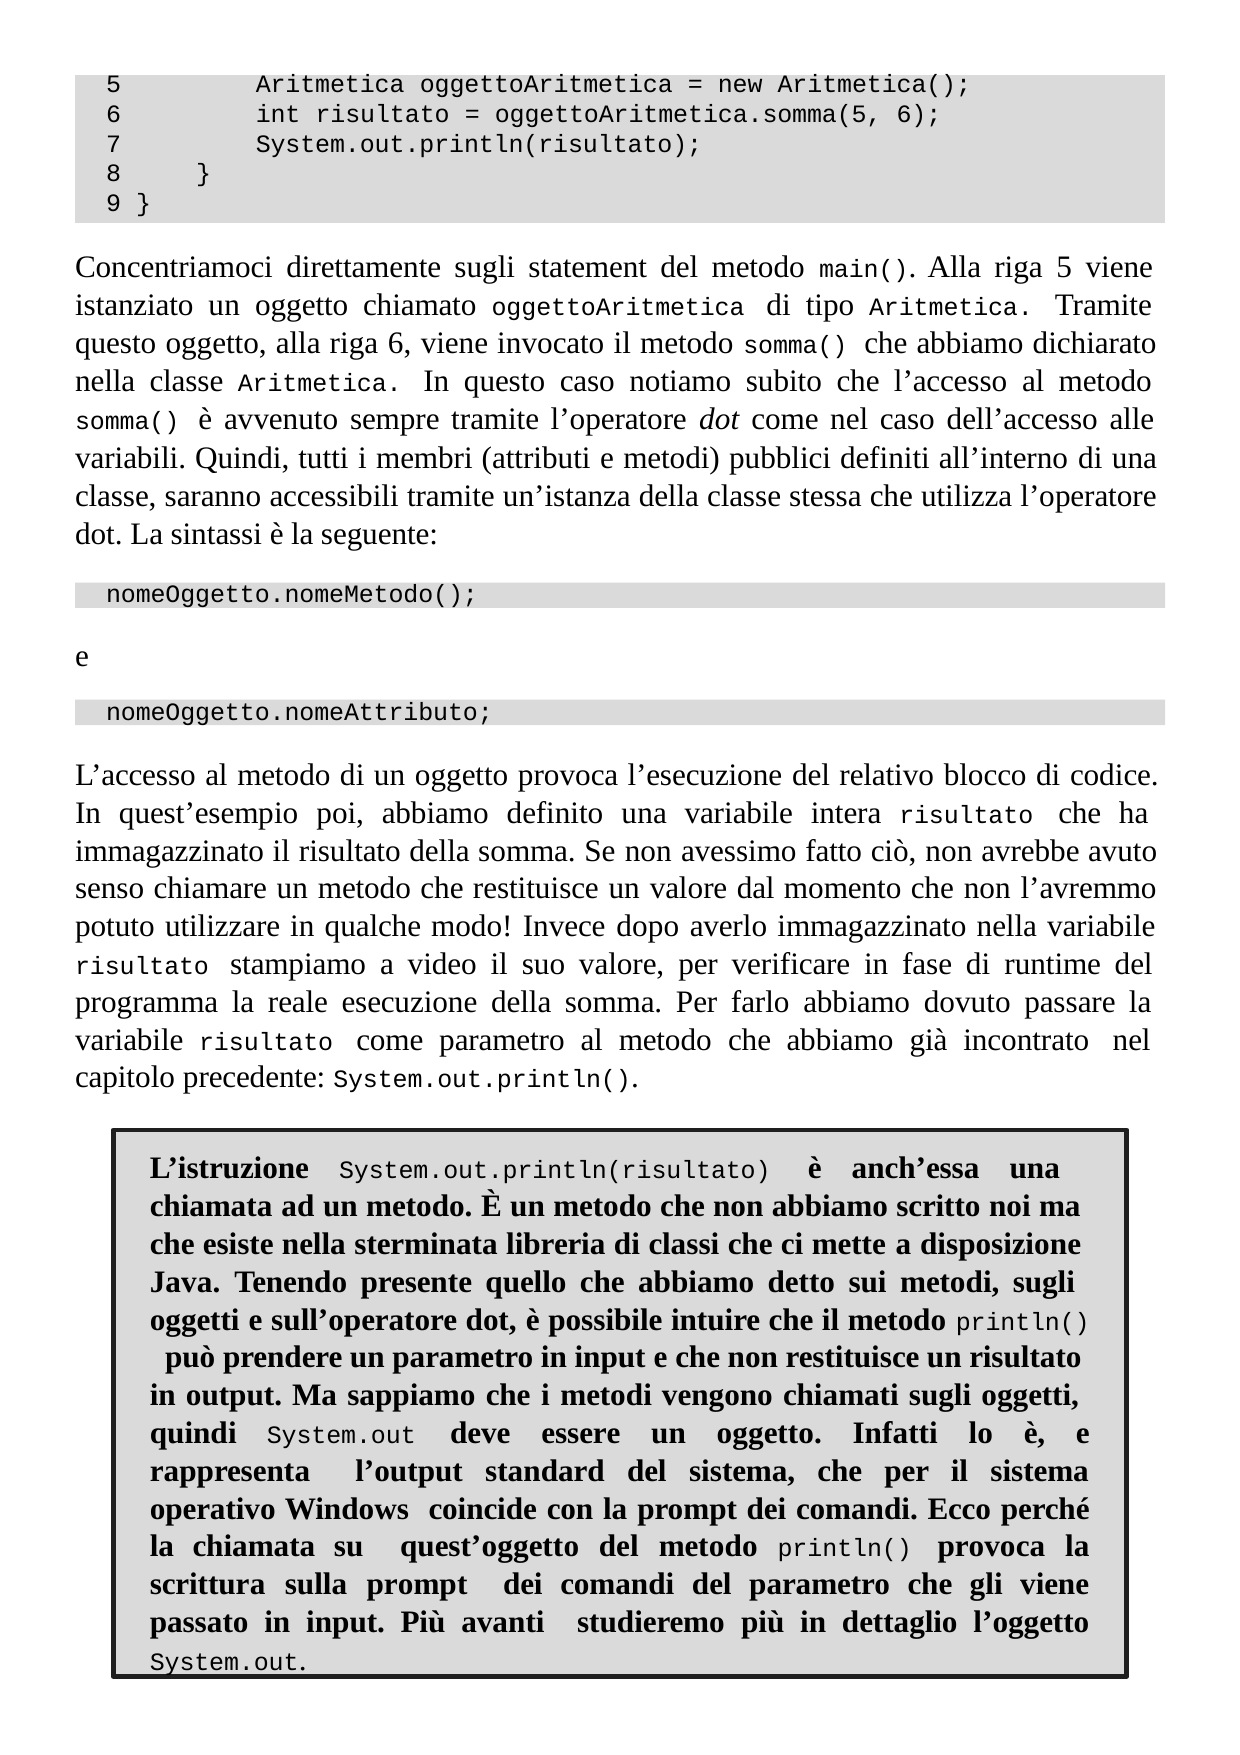

| 5 |  | Aritmetica oggettoAritmetica = new Aritmetica(); |
| --- | --- | --- |
| 6 |  | int risultato = oggettoAritmetica.somma(5, 6); |
| 7 |  | System.out.println(risultato); |
| 8 9 } | } |  |
Concentriamoci direttamente sugli statement del metodo main(). Alla riga 5 viene  istanziato un oggetto chiamato oggettoAritmetica di tipo Aritmetica. Tramite  questo oggetto, alla riga 6, viene invocato il metodo somma() che abbiamo dichiarato  nella classe Aritmetica. In questo caso notiamo subito che l’accesso al metodo  somma() è avvenuto sempre tramite l’operatore dot come nel caso dell’accesso alle  variabili. Quindi, tutti i membri (attributi e metodi) pubblici definiti all’interno di una  classe, saranno accessibili tramite un’istanza della classe stessa che utilizza l’operatore  dot. La sintassi è la seguente:
nomeOggetto.nomeMetodo();
e
nomeOggetto.nomeAttributo;
L’accesso al metodo di un oggetto provoca l’esecuzione del relativo blocco di codice.  In quest’esempio poi, abbiamo definito una variabile intera risultato che ha  immagazzinato il risultato della somma. Se non avessimo fatto ciò, non avrebbe avuto  senso chiamare un metodo che restituisce un valore dal momento che non l’avremmo  potuto utilizzare in qualche modo! Invece dopo averlo immagazzinato nella variabile  risultato stampiamo a video il suo valore, per verificare in fase di runtime del  programma la reale esecuzione della somma. Per farlo abbiamo dovuto passare la  variabile risultato come parametro al metodo che abbiamo già incontrato nel  capitolo precedente: System.out.println().
L’istruzione System.out.println(risultato) è anch’essa una  chiamata ad un metodo. È un metodo che non abbiamo scritto noi ma  che esiste nella sterminata libreria di classi che ci mette a disposizione  Java. Tenendo presente quello che abbiamo detto sui metodi, sugli  oggetti e sull’operatore dot, è possibile intuire che il metodo println()  può prendere un parametro in input e che non restituisce un risultato  in output. Ma sappiamo che i metodi vengono chiamati sugli oggetti,  quindi System.out deve essere un oggetto. Infatti lo è, e rappresenta  l’output standard del sistema, che per il sistema operativo Windows  coincide con la prompt dei comandi. Ecco perché la chiamata su  quest’oggetto del metodo println() provoca la scrittura sulla prompt  dei comandi del parametro che gli viene passato in input. Più avanti  studieremo più in dettaglio l’oggetto System.out.